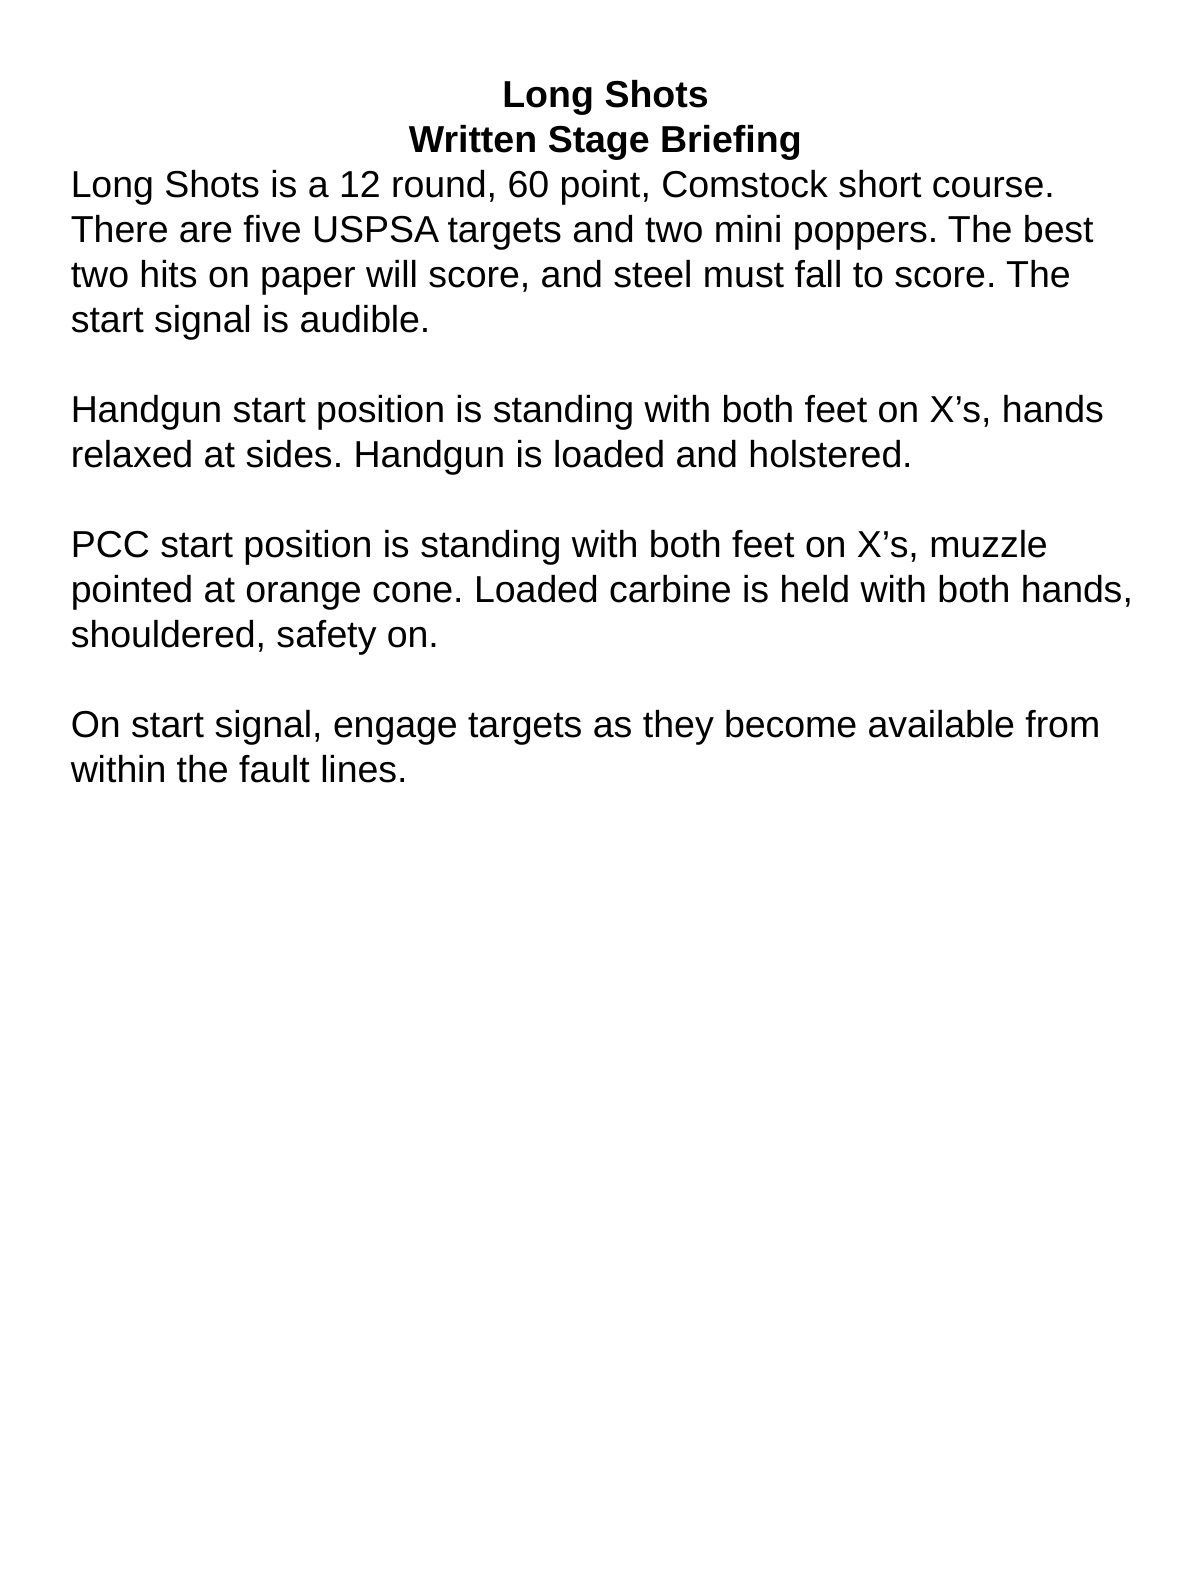

Long Shots
Written Stage Briefing
Long Shots is a 12 round, 60 point, Comstock short course. There are five USPSA targets and two mini poppers. The best two hits on paper will score, and steel must fall to score. The start signal is audible.

Handgun start position is standing with both feet on X’s, hands relaxed at sides. Handgun is loaded and holstered.

PCC start position is standing with both feet on X’s, muzzle pointed at orange cone. Loaded carbine is held with both hands, shouldered, safety on.

On start signal, engage targets as they become available from within the fault lines.